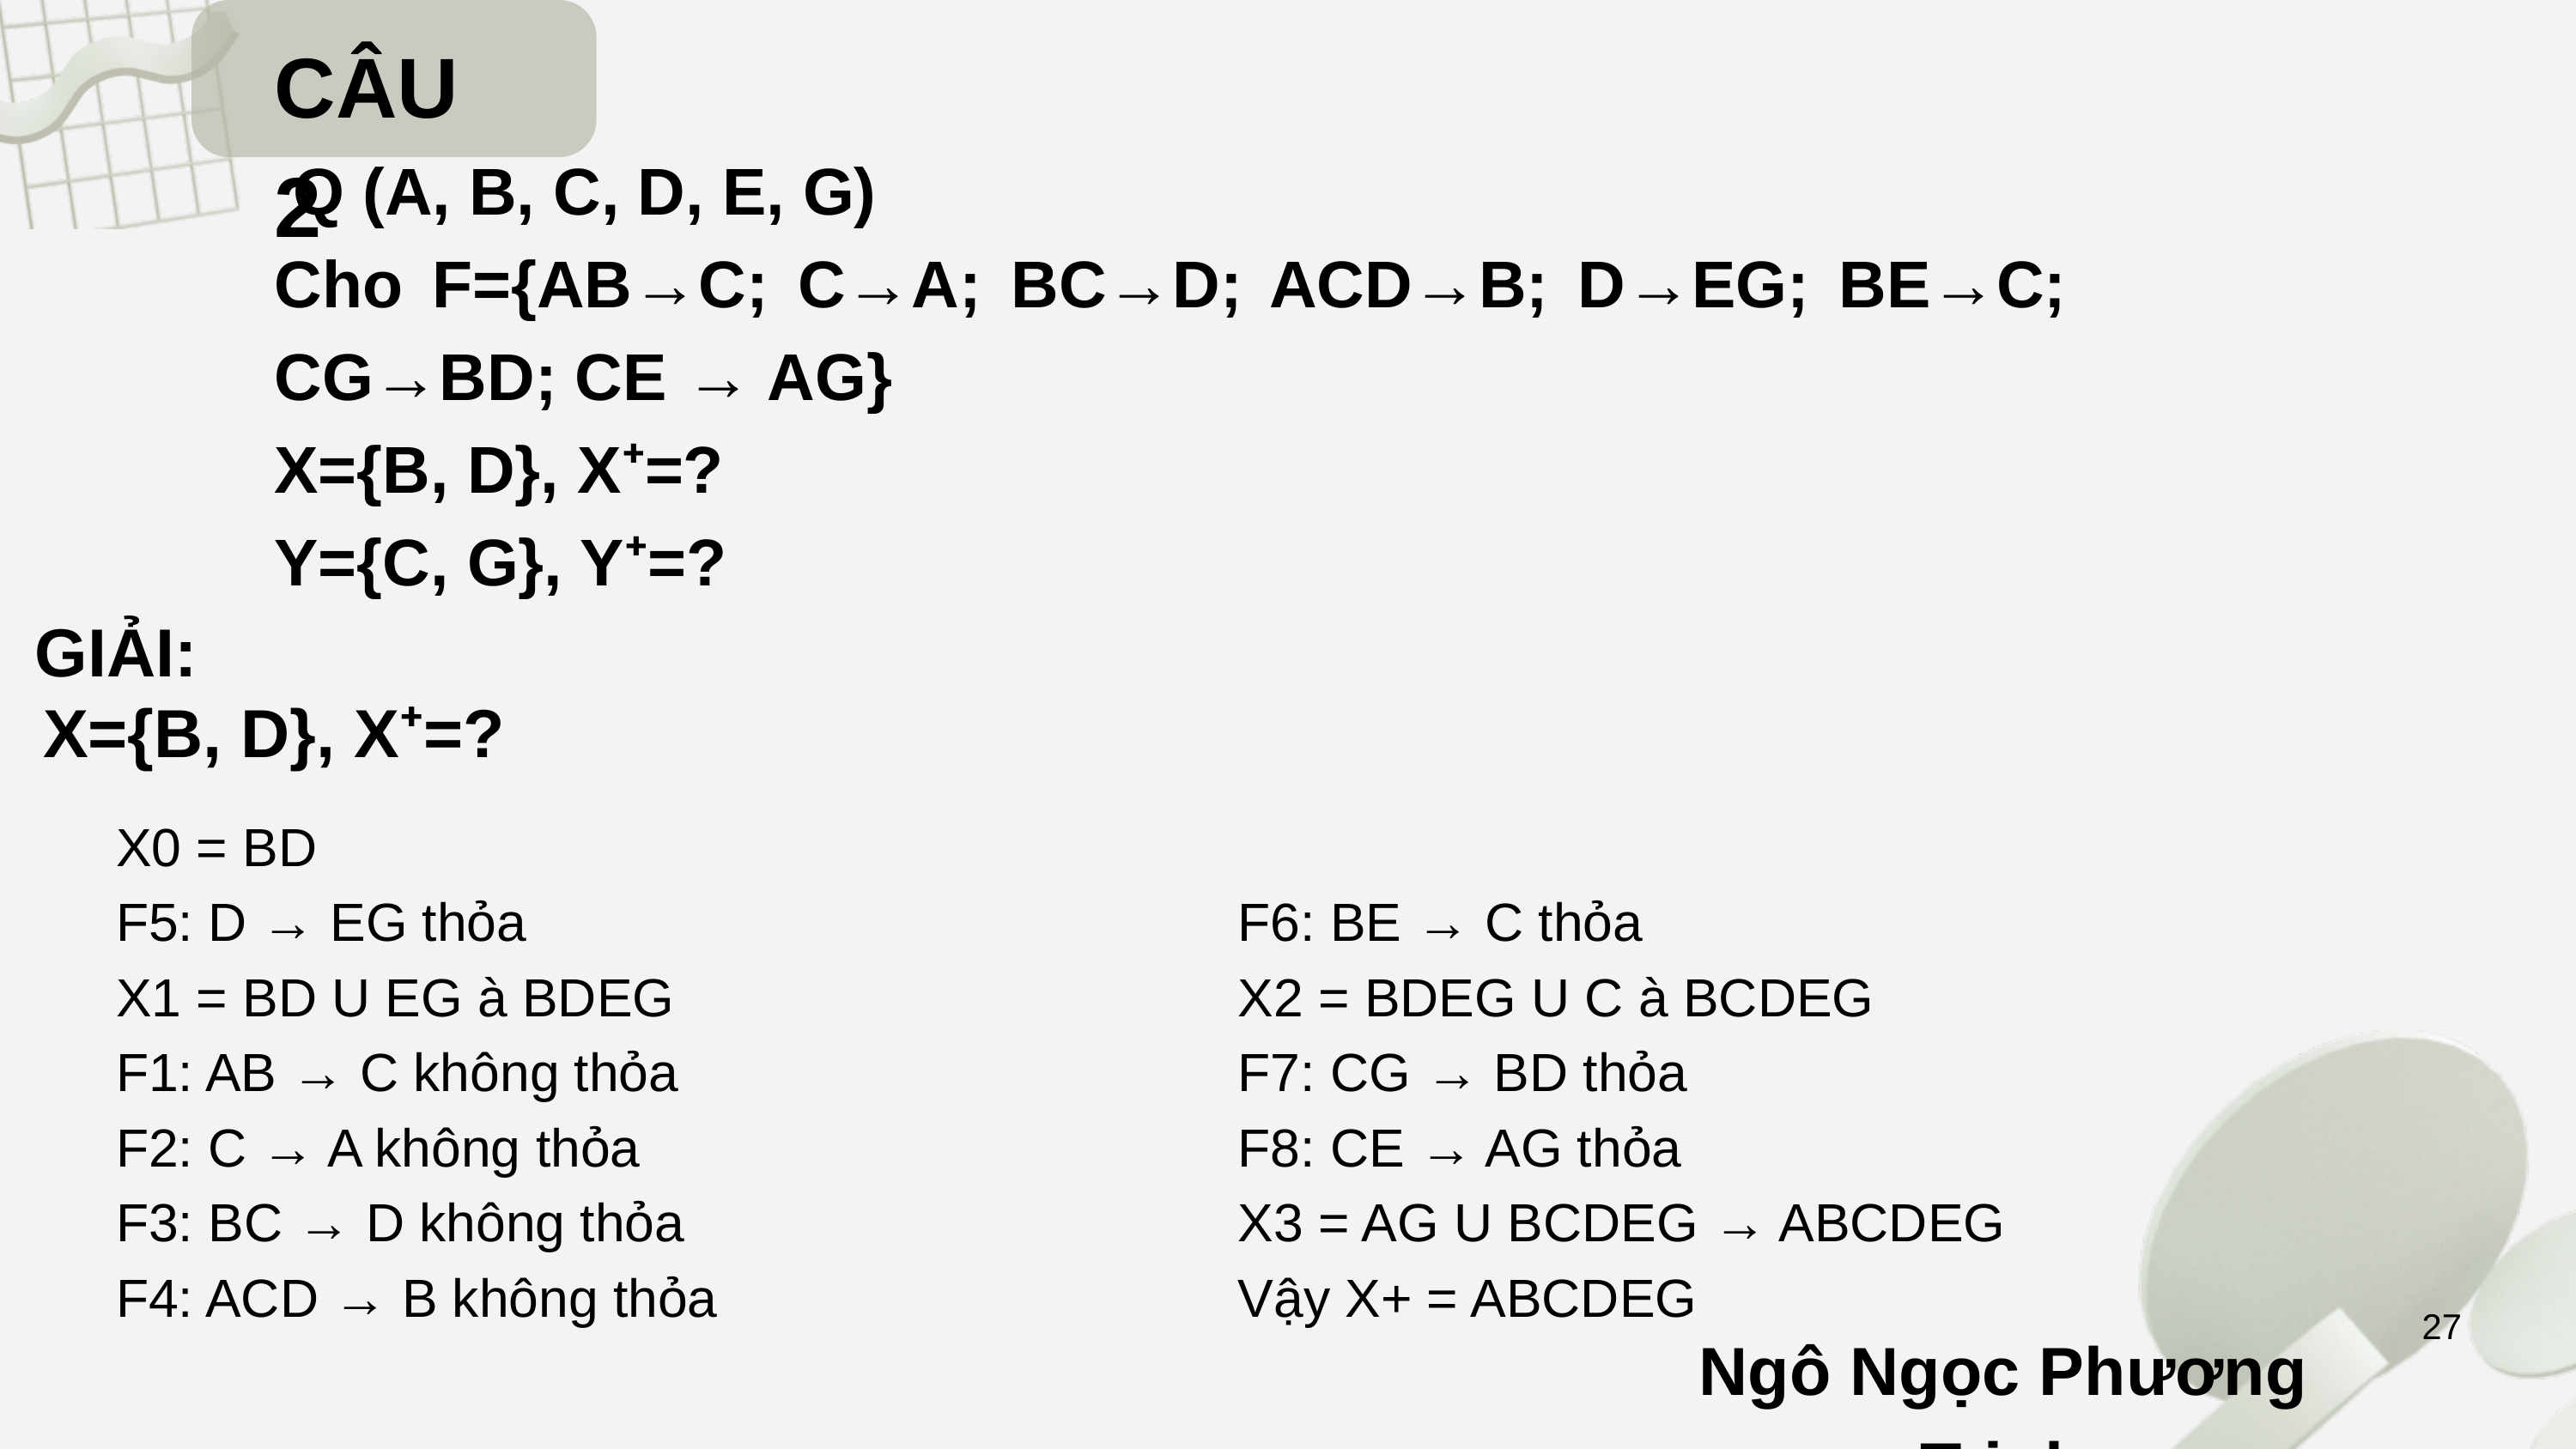

CÂU 2
 Q (A, B, C, D, E, G)
Cho F={AB→C; C→A; BC→D; ACD→B; D→EG; BE→C; CG→BD; CE → AG}
X={B, D}, X⁺=?
Y={C, G}, Y⁺=?

GIẢI:
X={B, D}, X⁺=?
X0 = BD
F5: D → EG thỏa
X1 = BD U EG à BDEG
F1: AB → C không thỏa
F2: C → A không thỏa
F3: BC → D không thỏa
F4: ACD → B không thỏa
F6: BE → C thỏa
X2 = BDEG U C à BCDEG
F7: CG → BD thỏa
F8: CE → AG thỏa
X3 = AG U BCDEG → ABCDEG
Vậy X+ = ABCDEG

27
Ngô Ngọc Phương Trinh